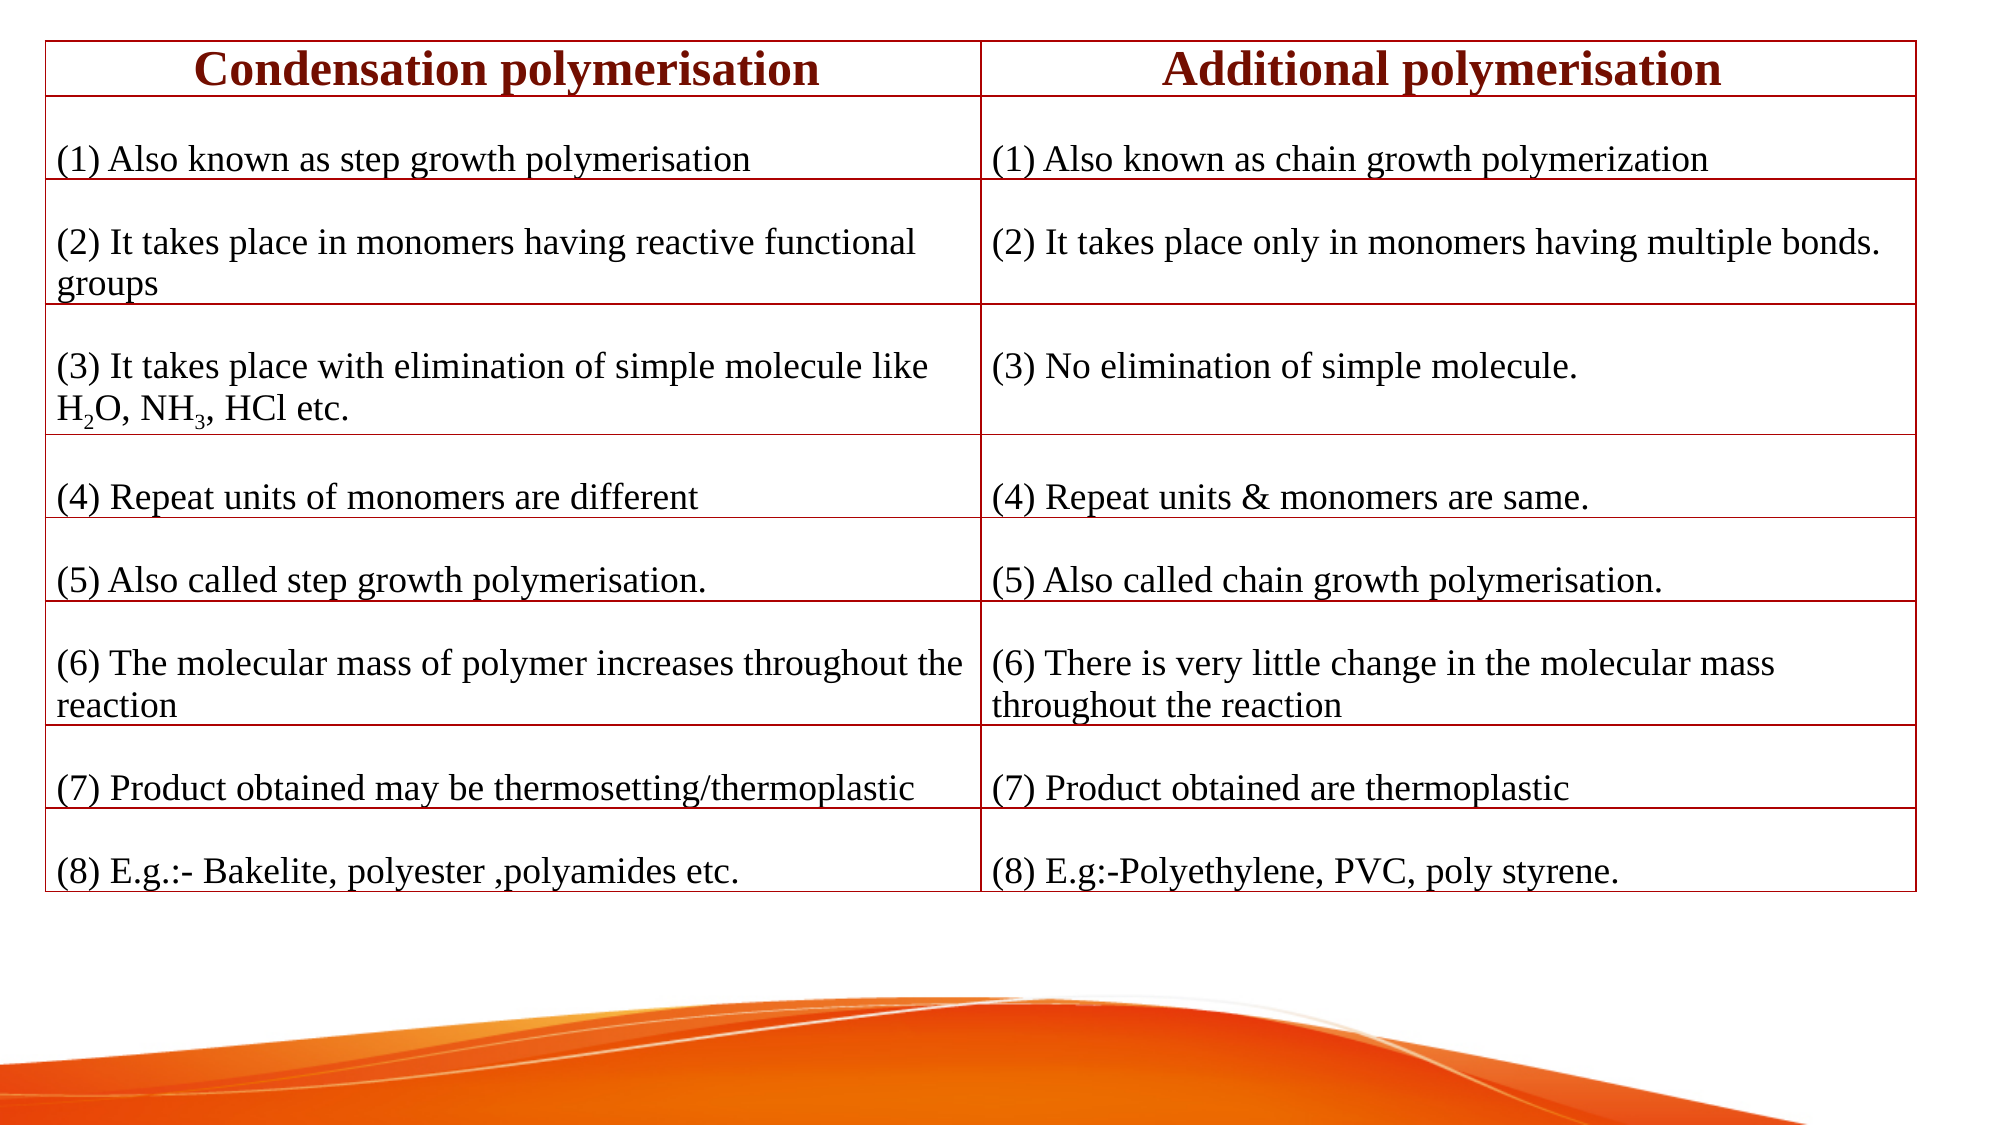

| Condensation polymerisation | Additional polymerisation |
| --- | --- |
| (1) Also known as step growth polymerisation | (1) Also known as chain growth polymerization |
| (2) It takes place in monomers having reactive functional groups | (2) It takes place only in monomers having multiple bonds. |
| (3) It takes place with elimination of simple molecule like H2O, NH3, HCl etc. | (3) No elimination of simple molecule. |
| (4) Repeat units of monomers are different | (4) Repeat units & monomers are same. |
| (5) Also called step growth polymerisation. | (5) Also called chain growth polymerisation. |
| (6) The molecular mass of polymer increases throughout the reaction | (6) There is very little change in the molecular mass throughout the reaction |
| (7) Product obtained may be thermosetting/thermoplastic | (7) Product obtained are thermoplastic |
| (8) E.g.:- Bakelite, polyester ,polyamides etc. | (8) E.g:-Polyethylene, PVC, poly styrene. |